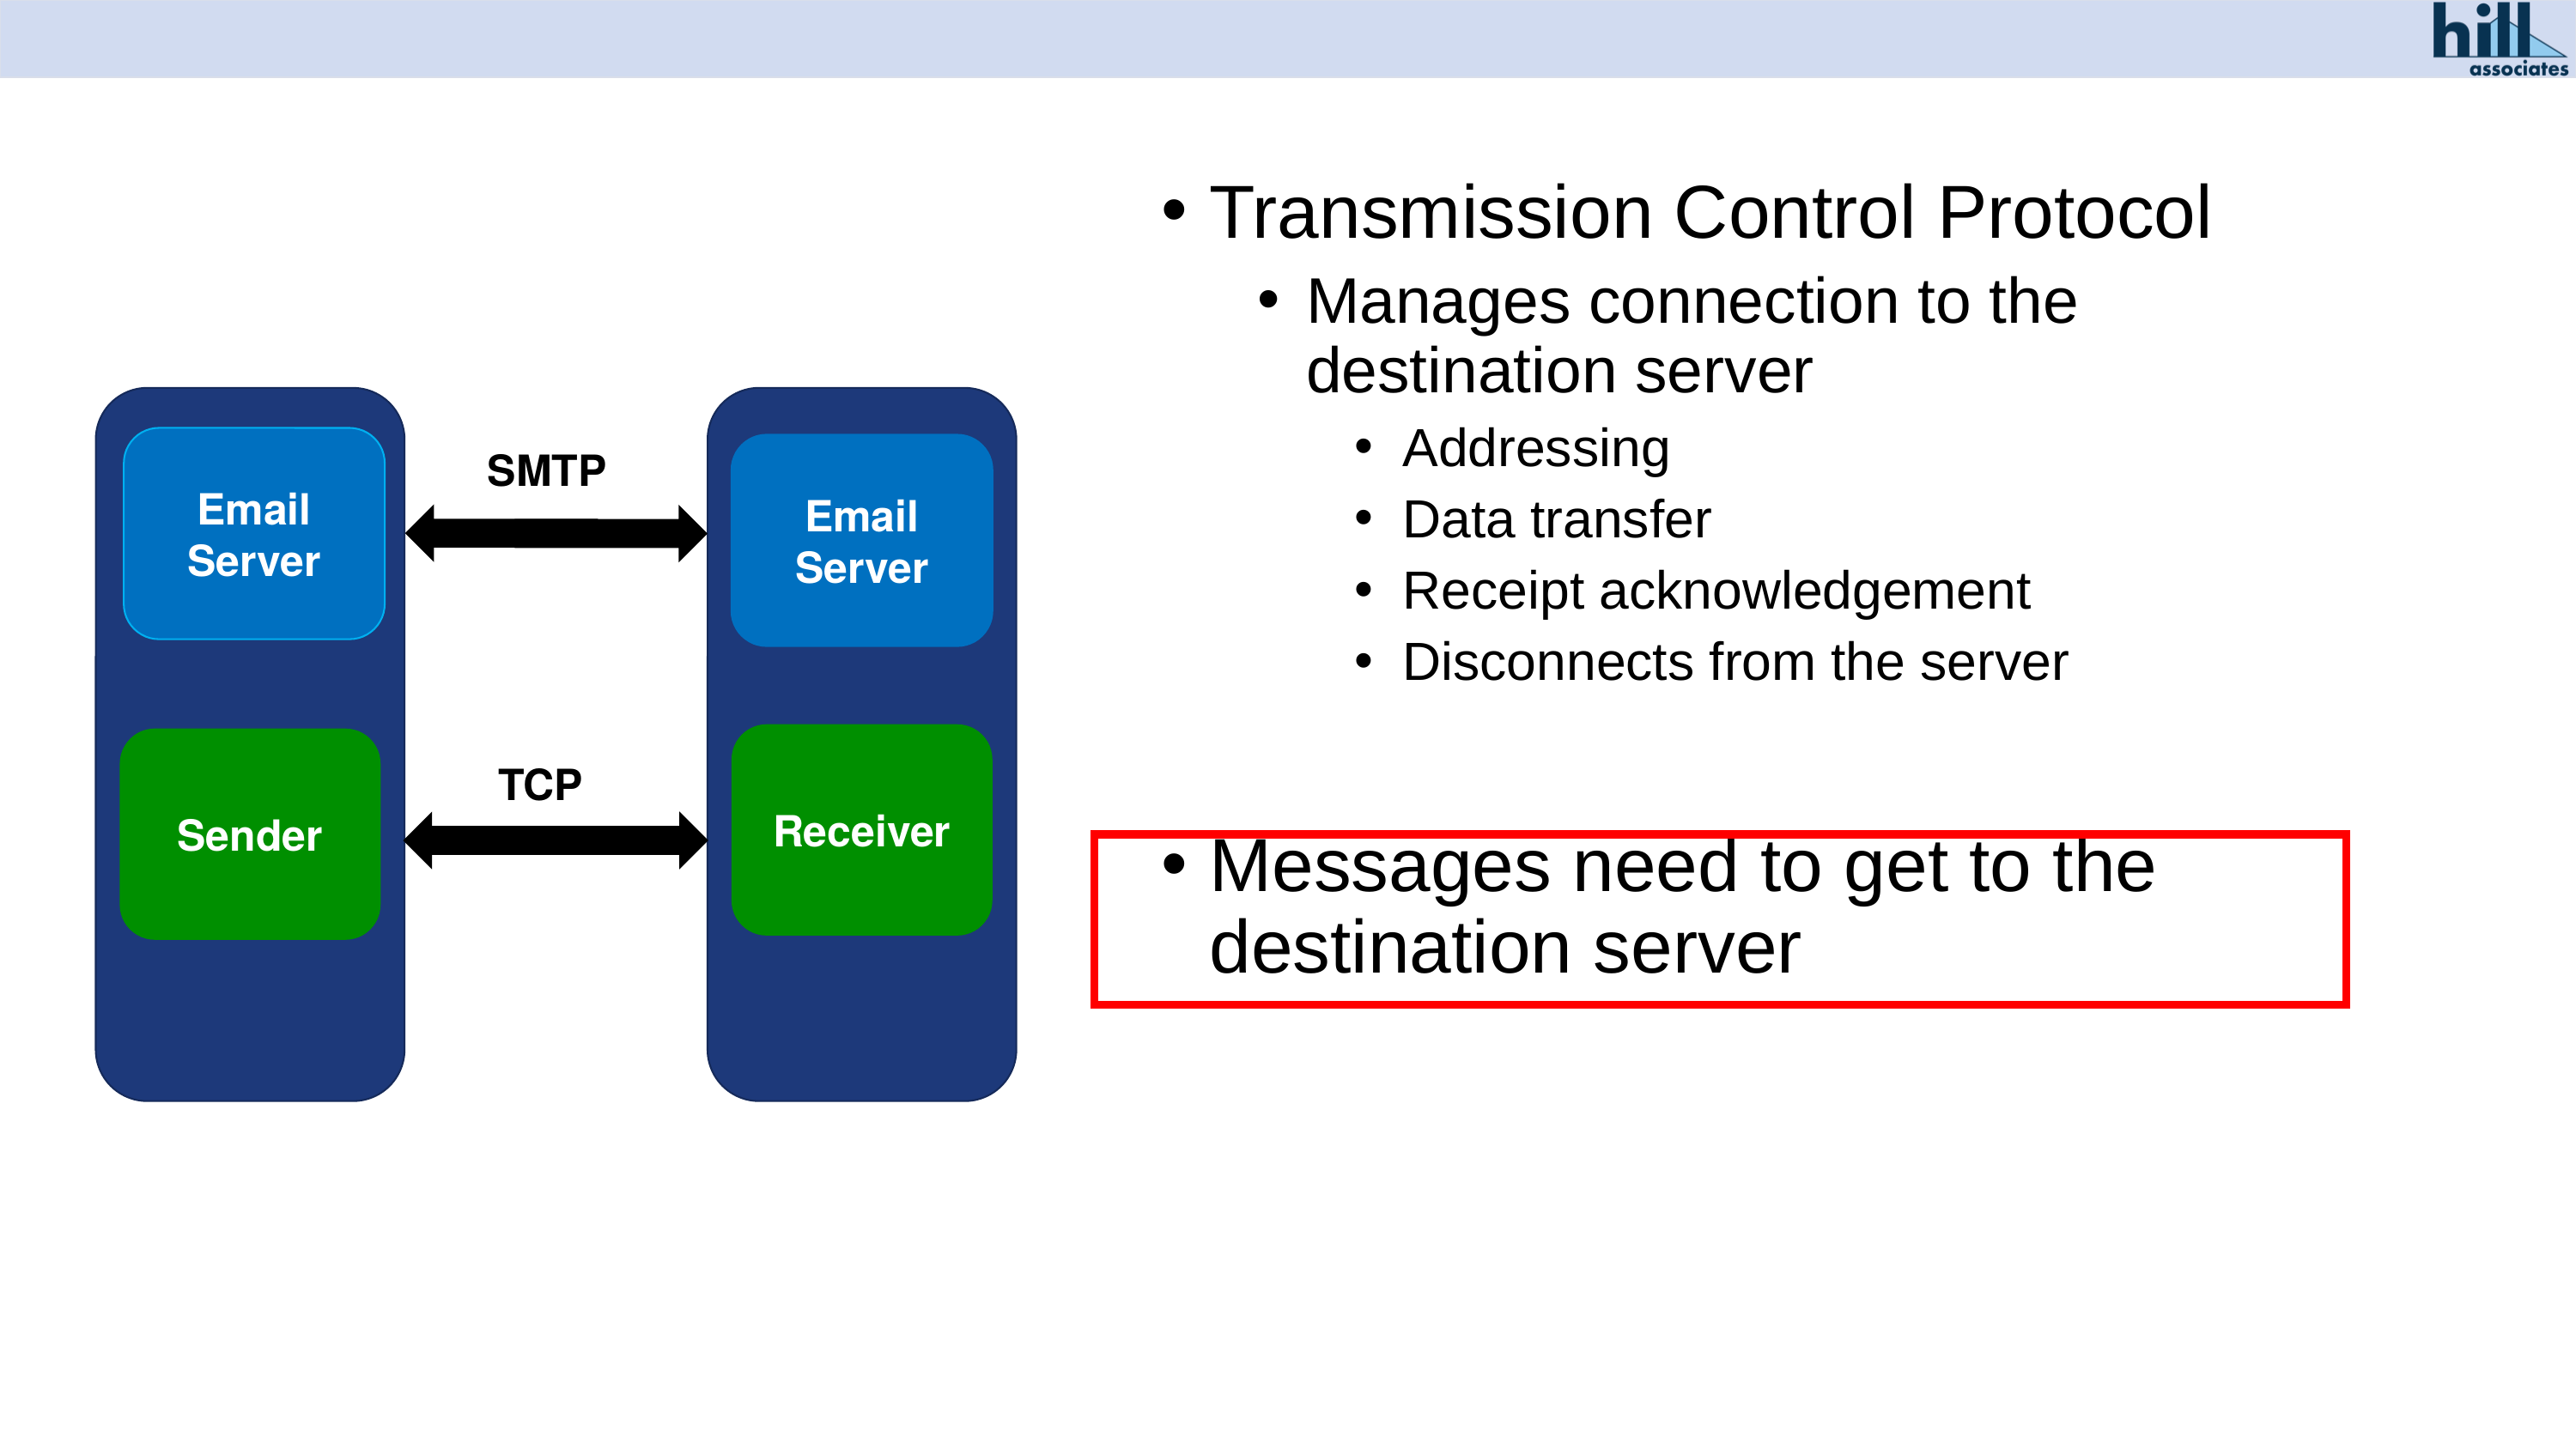

Transmission Control Protocol
Manages connection to the destination server
Addressing
Data transfer
Receipt acknowledgement
Disconnects from the server

Messages need to get to the destination server

Email
Server
Email
Server
SMTP

Receiver
Sender
TCP